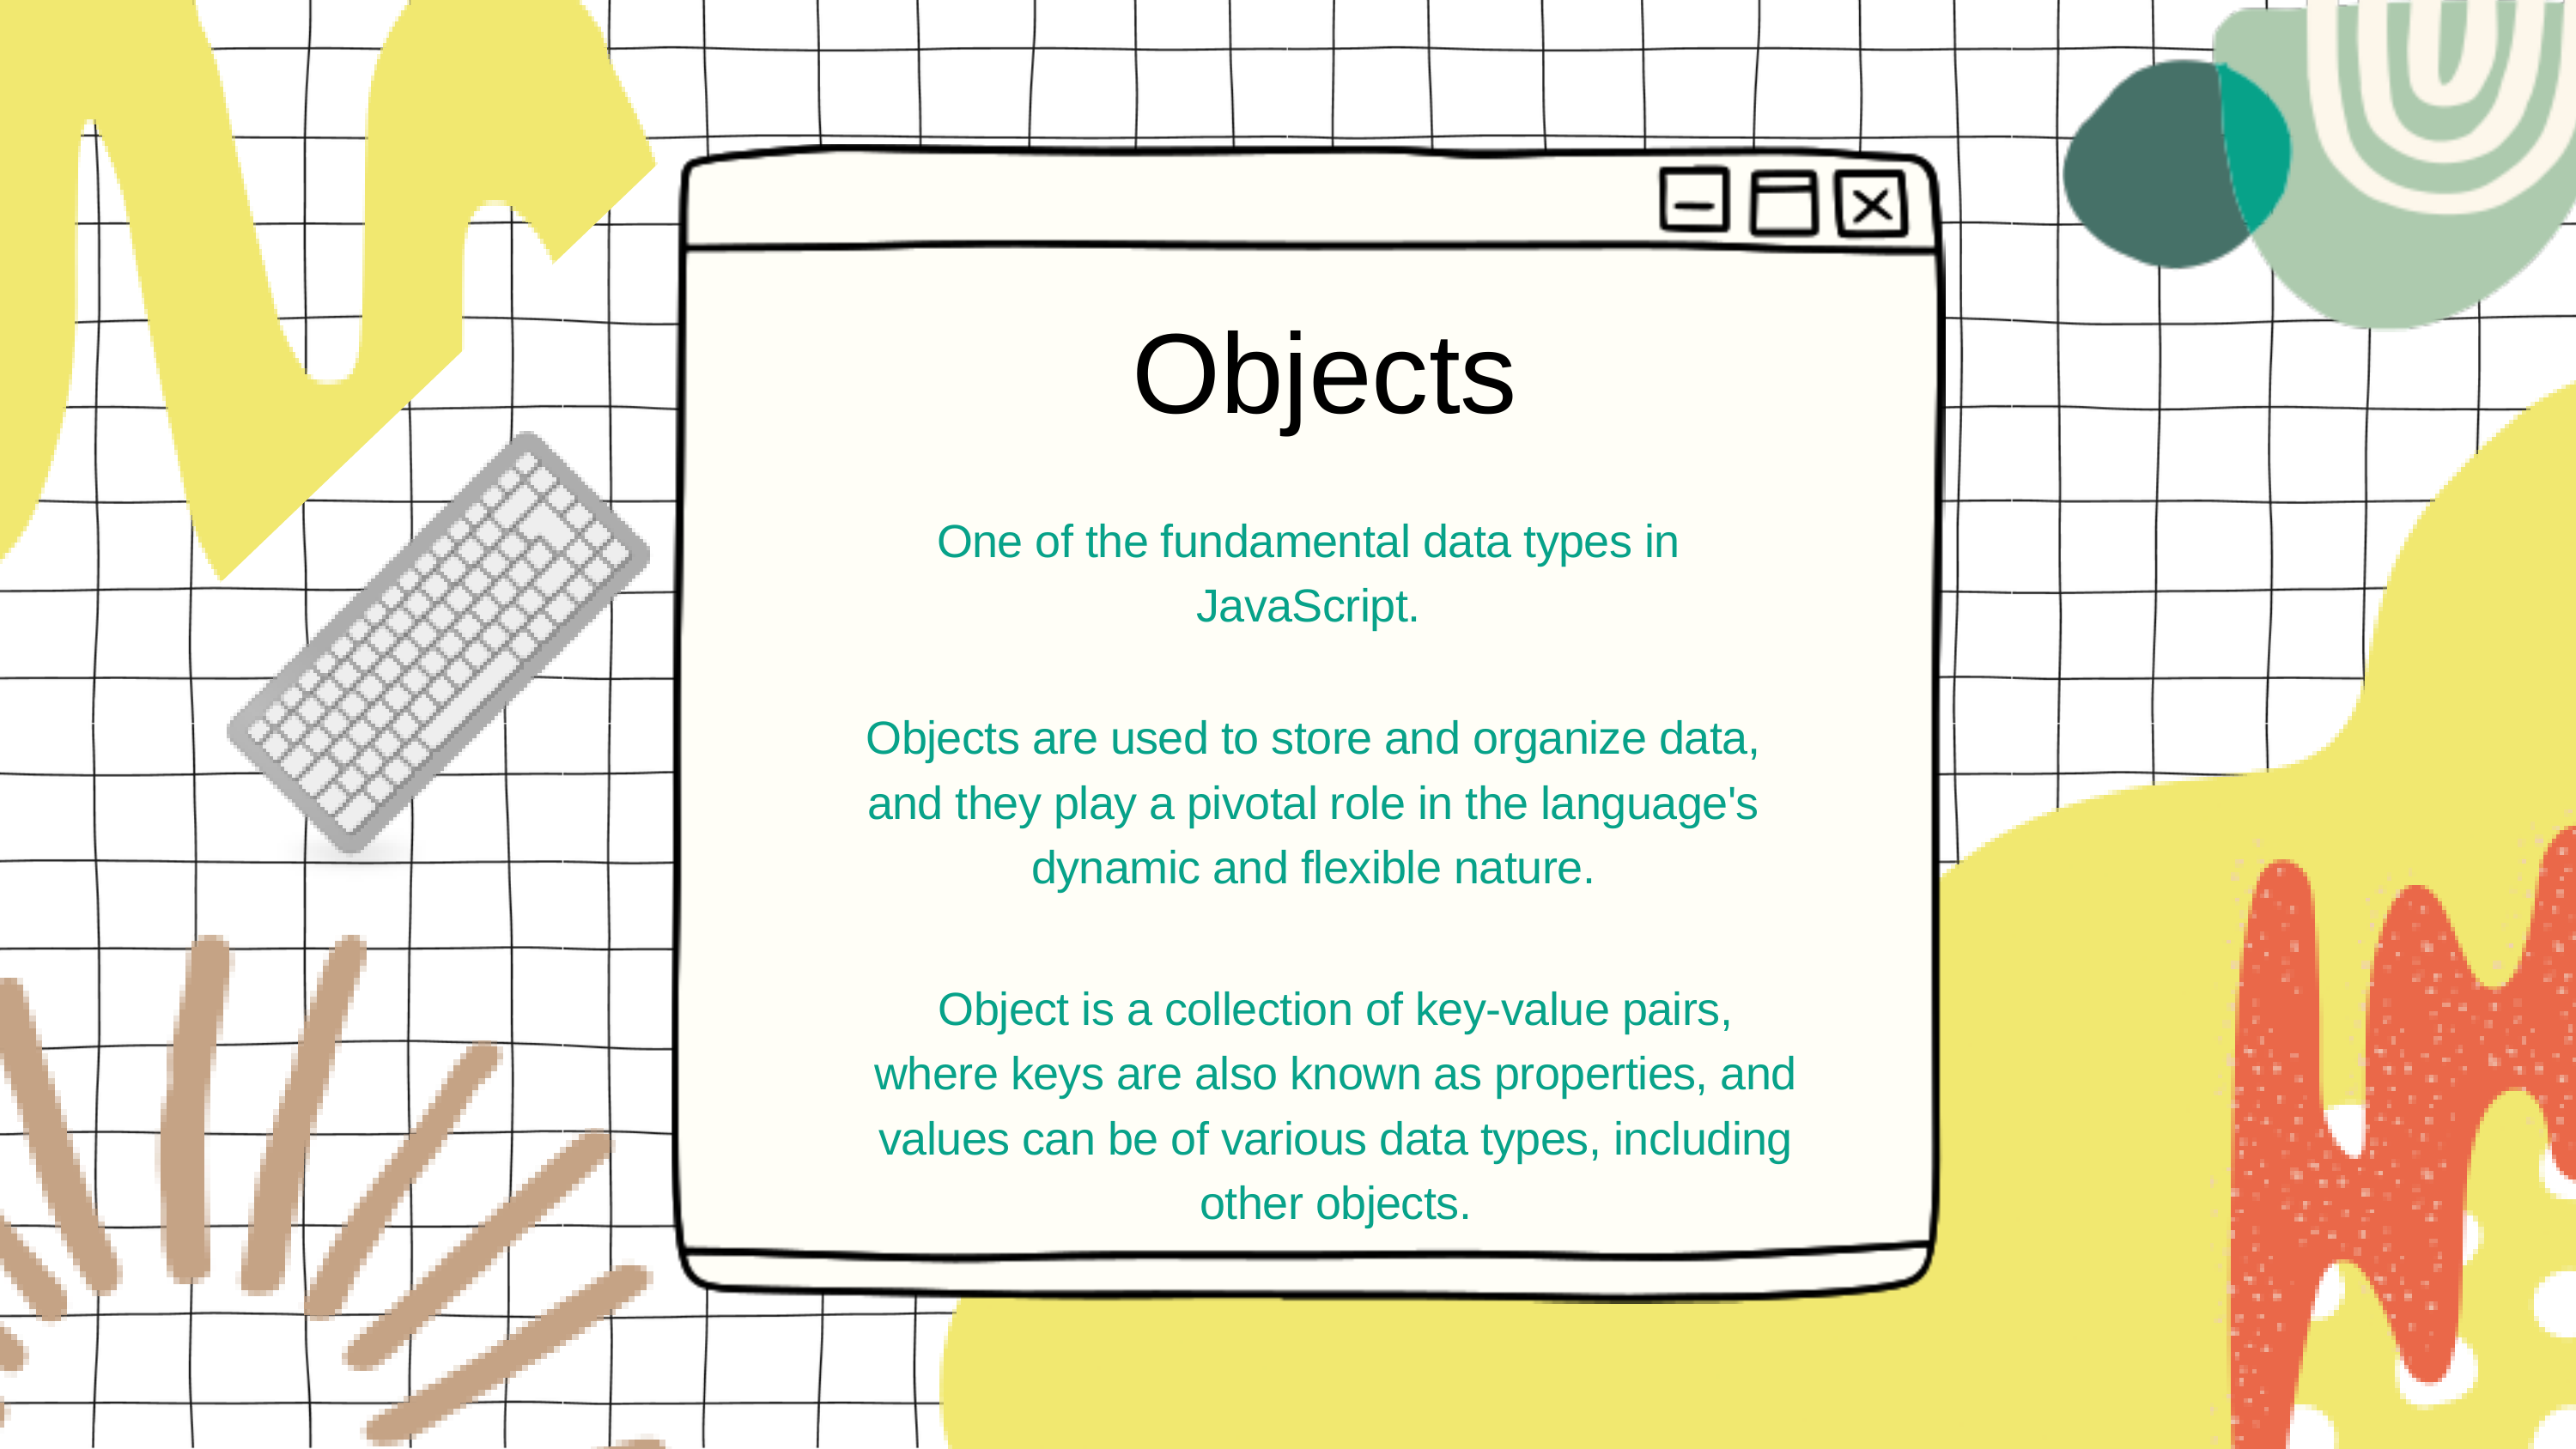

Objects

One of the fundamental data types in
JavaScript.
Objects are used to store and organize data,
and they play a pivotal role in the language's
dynamic and flexible nature.

Object is a collection of key-value pairs,
where keys are also known as properties, and
values can be of various data types, including
other objects.